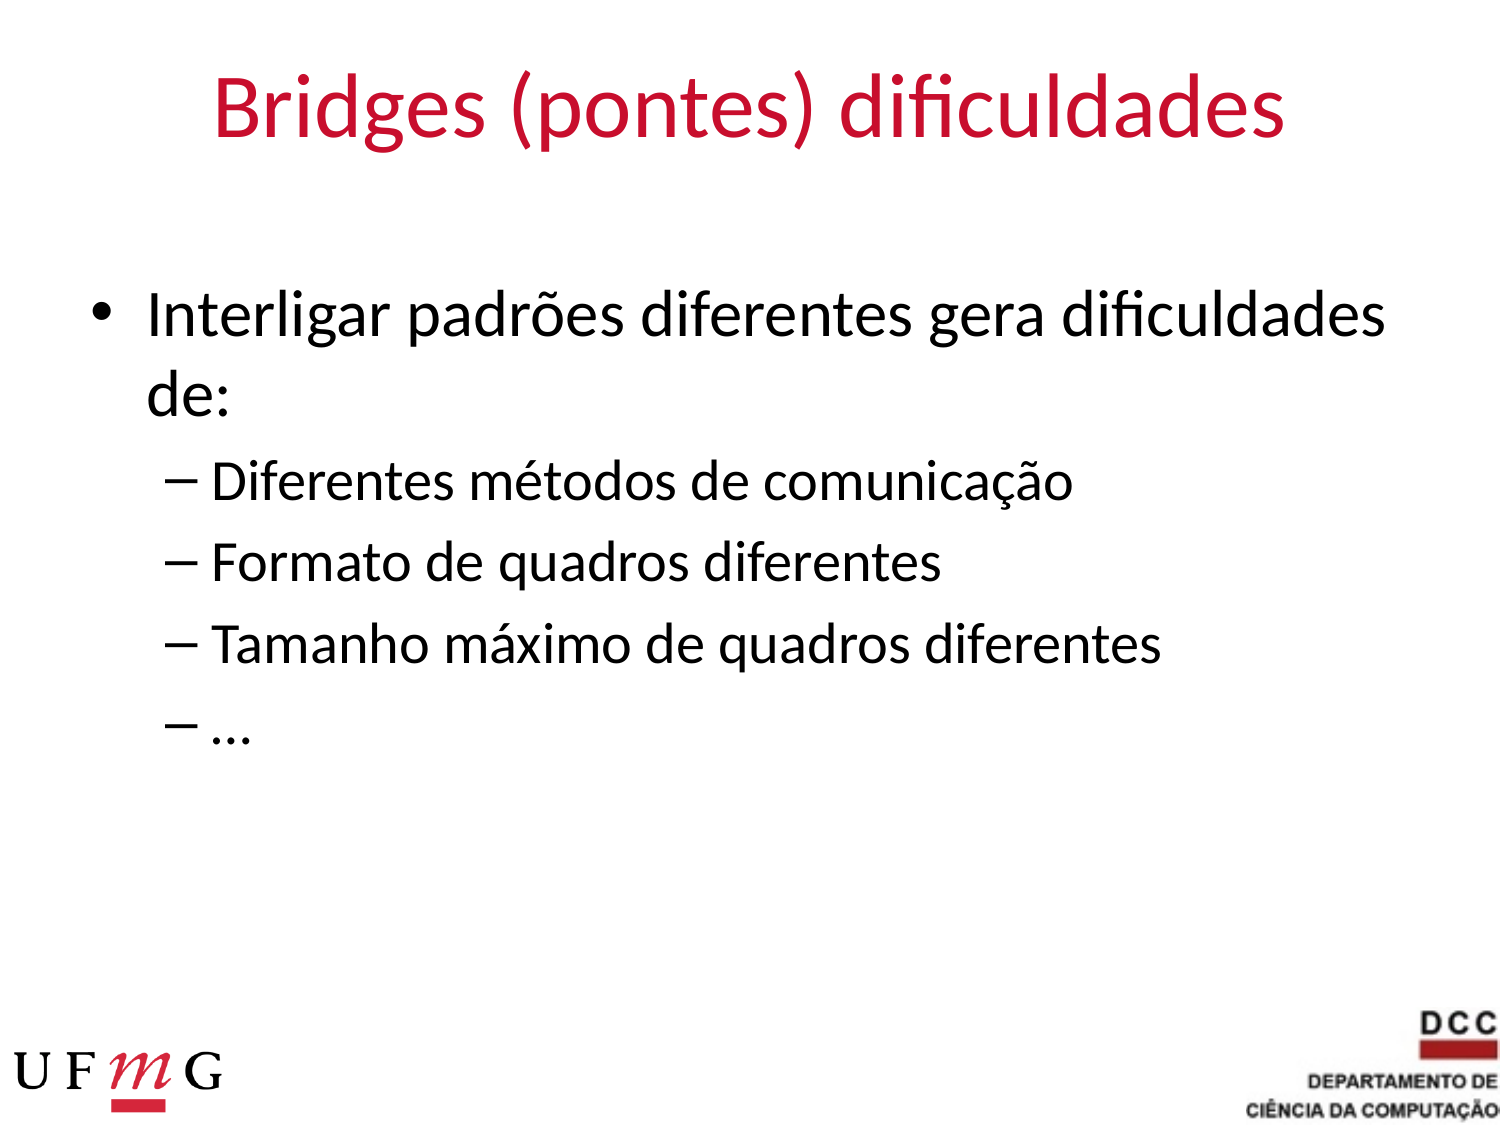

# Bridges (pontes) dificuldades
Interligar padrões diferentes gera dificuldades de:
Diferentes métodos de comunicação
Formato de quadros diferentes
Tamanho máximo de quadros diferentes
…